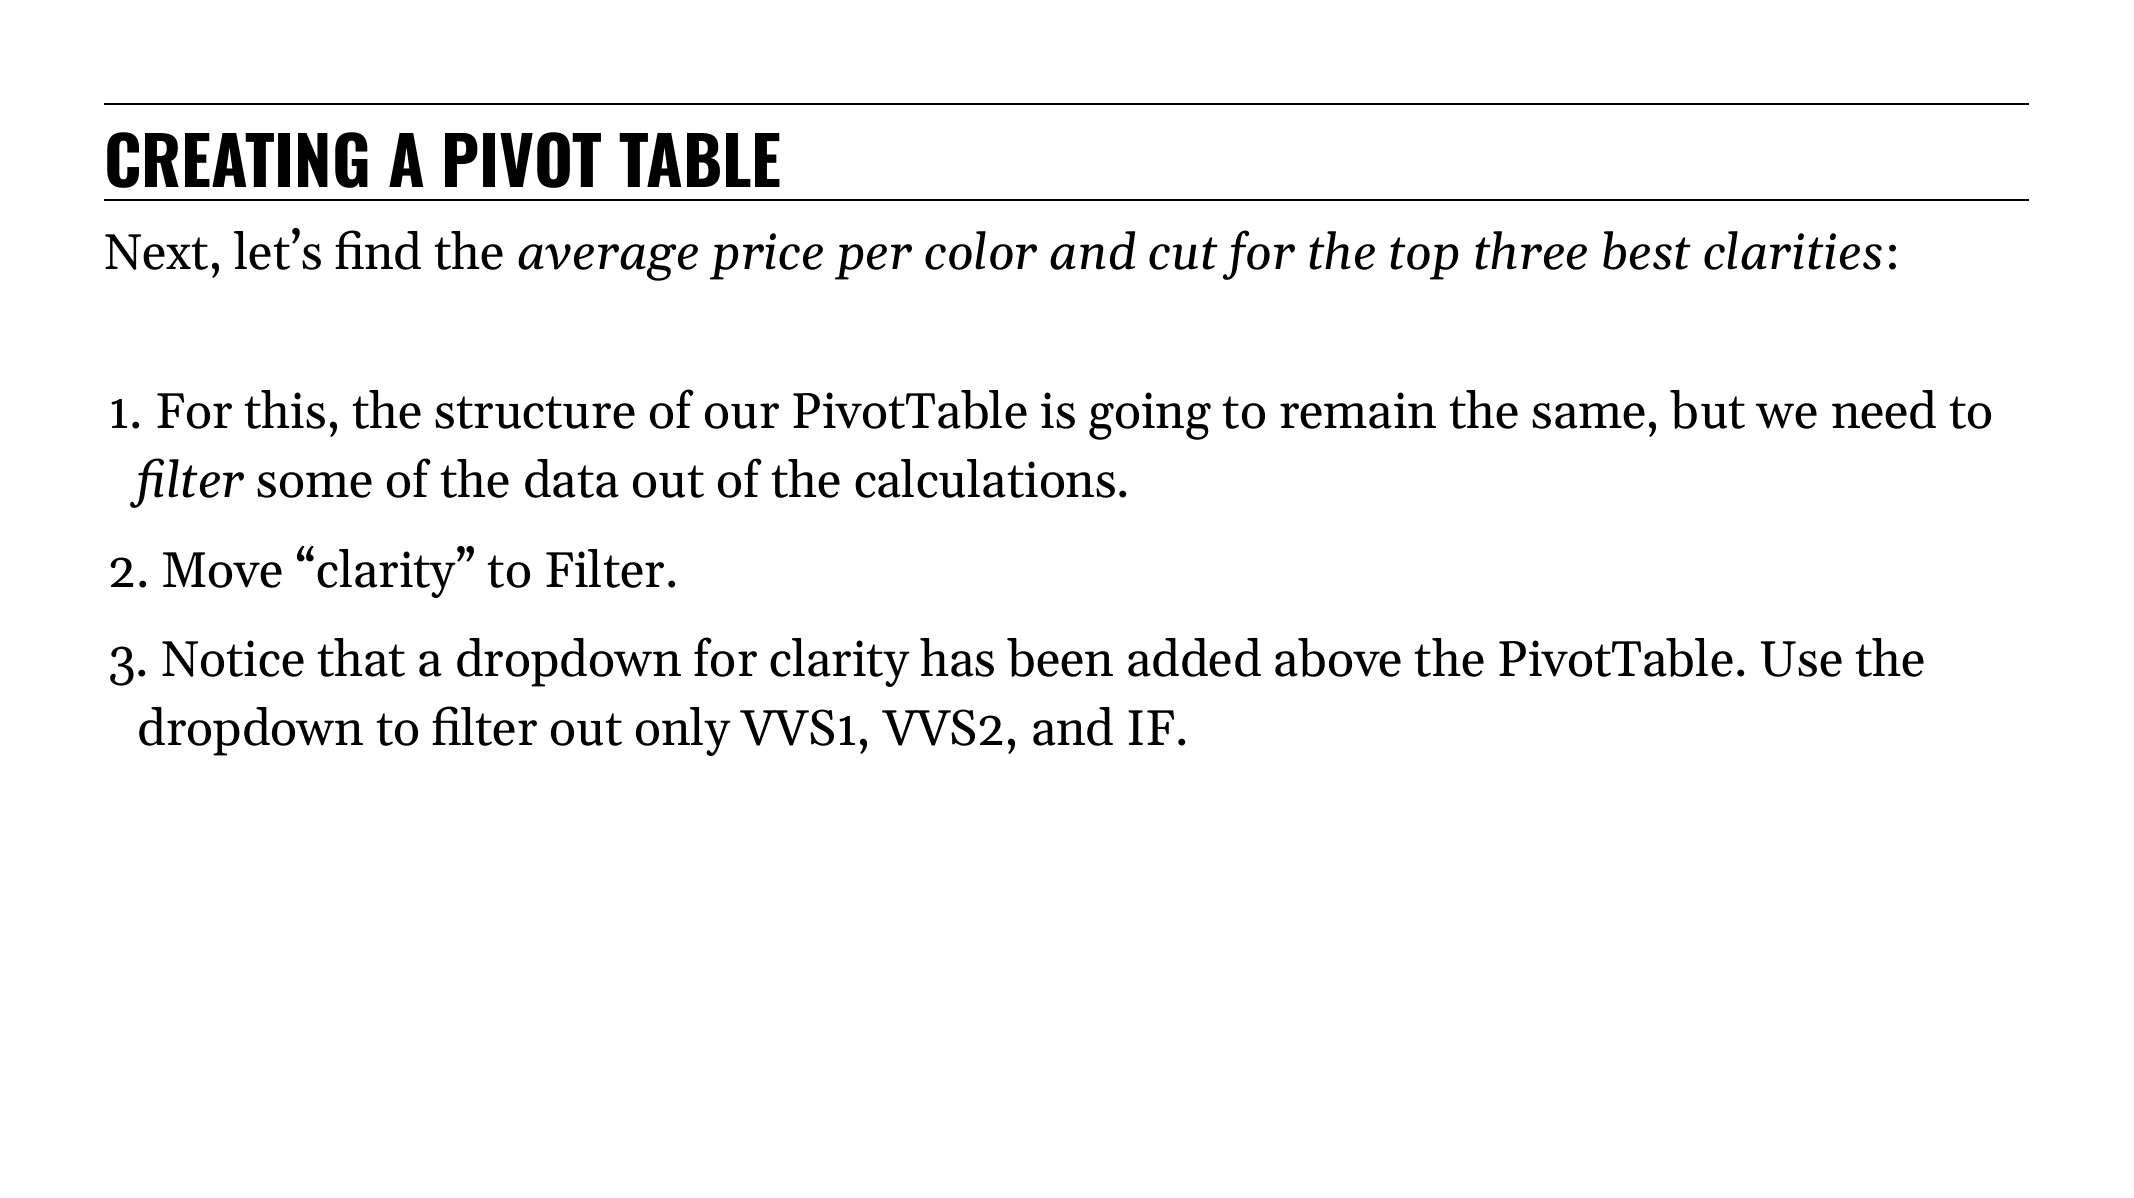

CREATING A PIVOT TABLE

Next, let’s find the average price per color and cut for the top three best clarities:

 For this, the structure of our PivotTable is going to remain the same, but we need to filter some of the data out of the calculations.
 Move “clarity” to Filter.
 Notice that a dropdown for clarity has been added above the PivotTable. Use the dropdown to filter out only VVS1, VVS2, and IF.